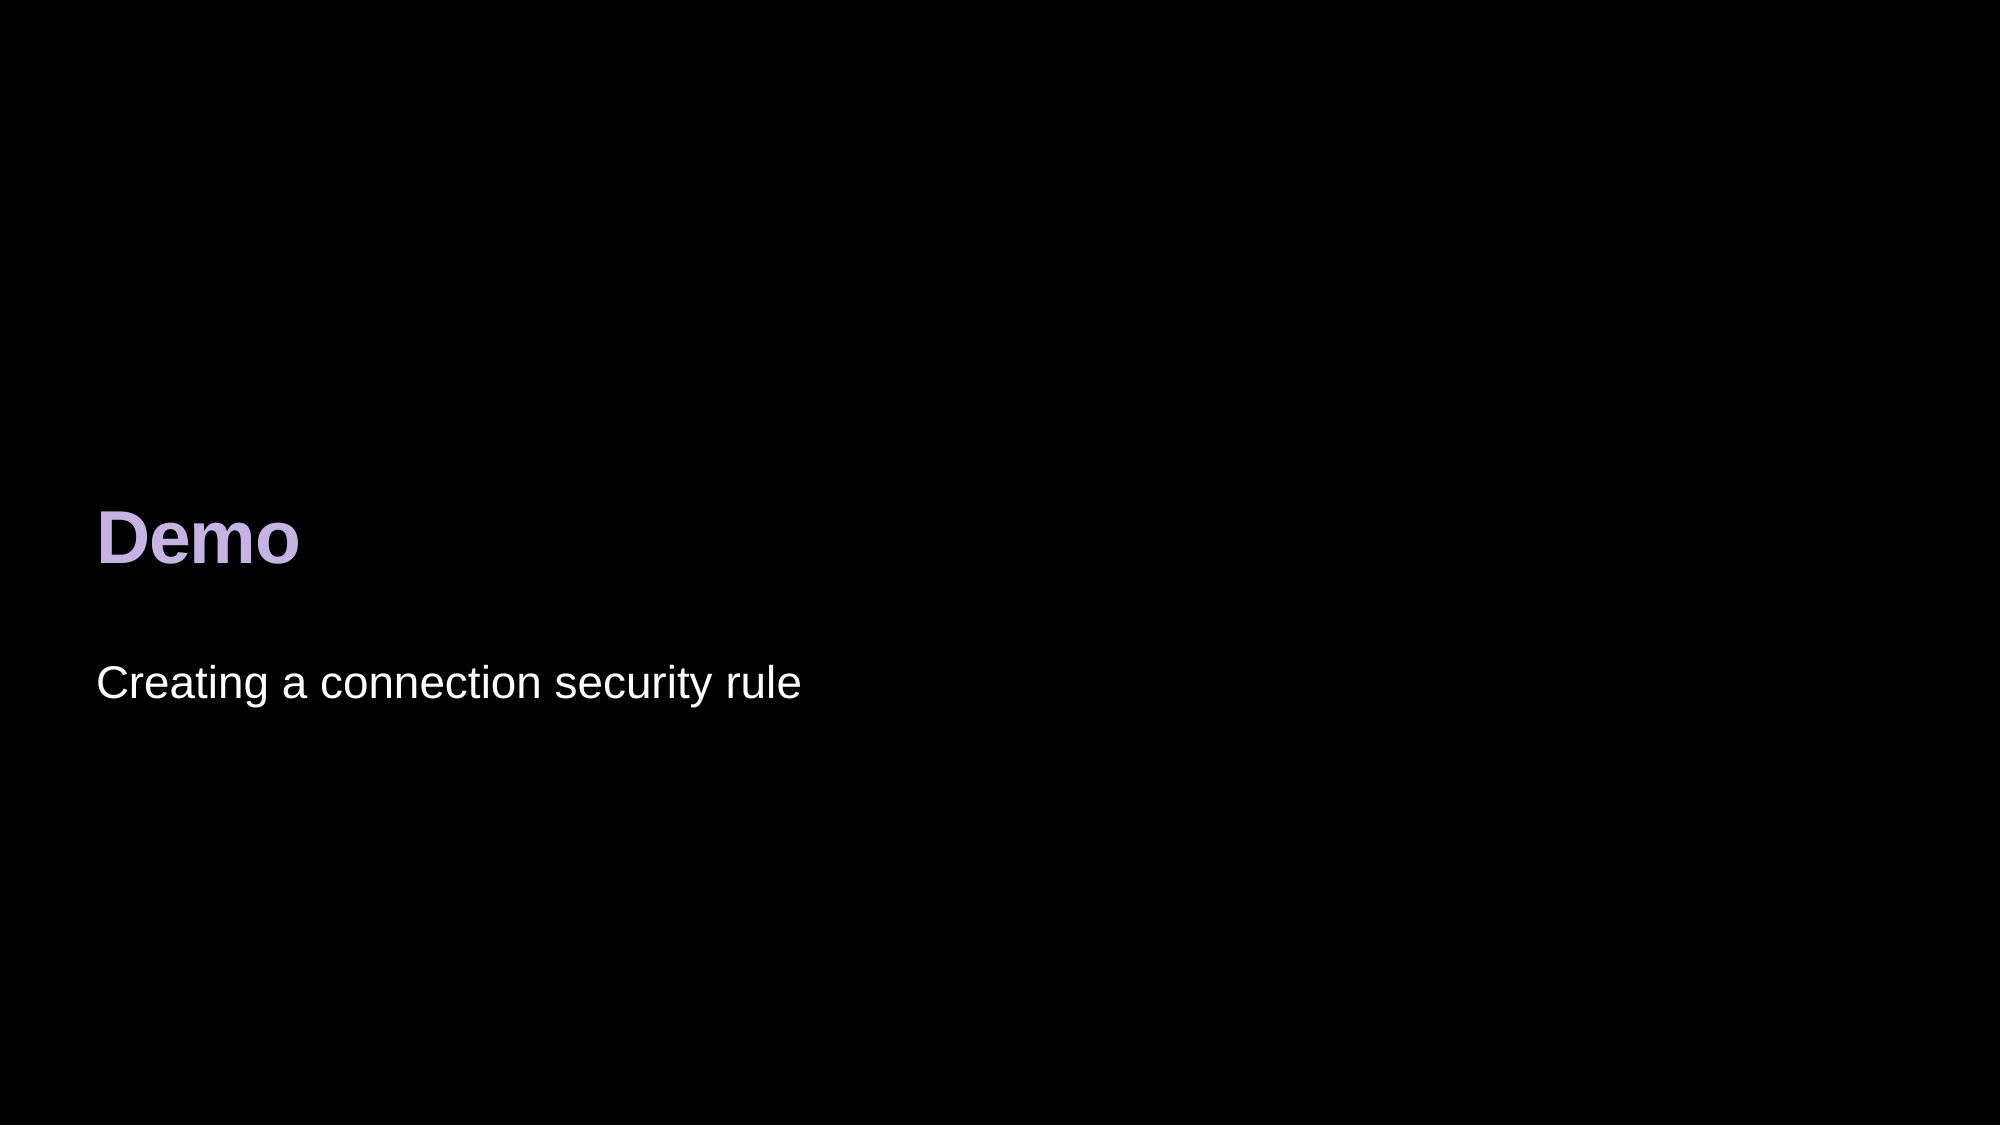

# Demo
Creating a connection security rule